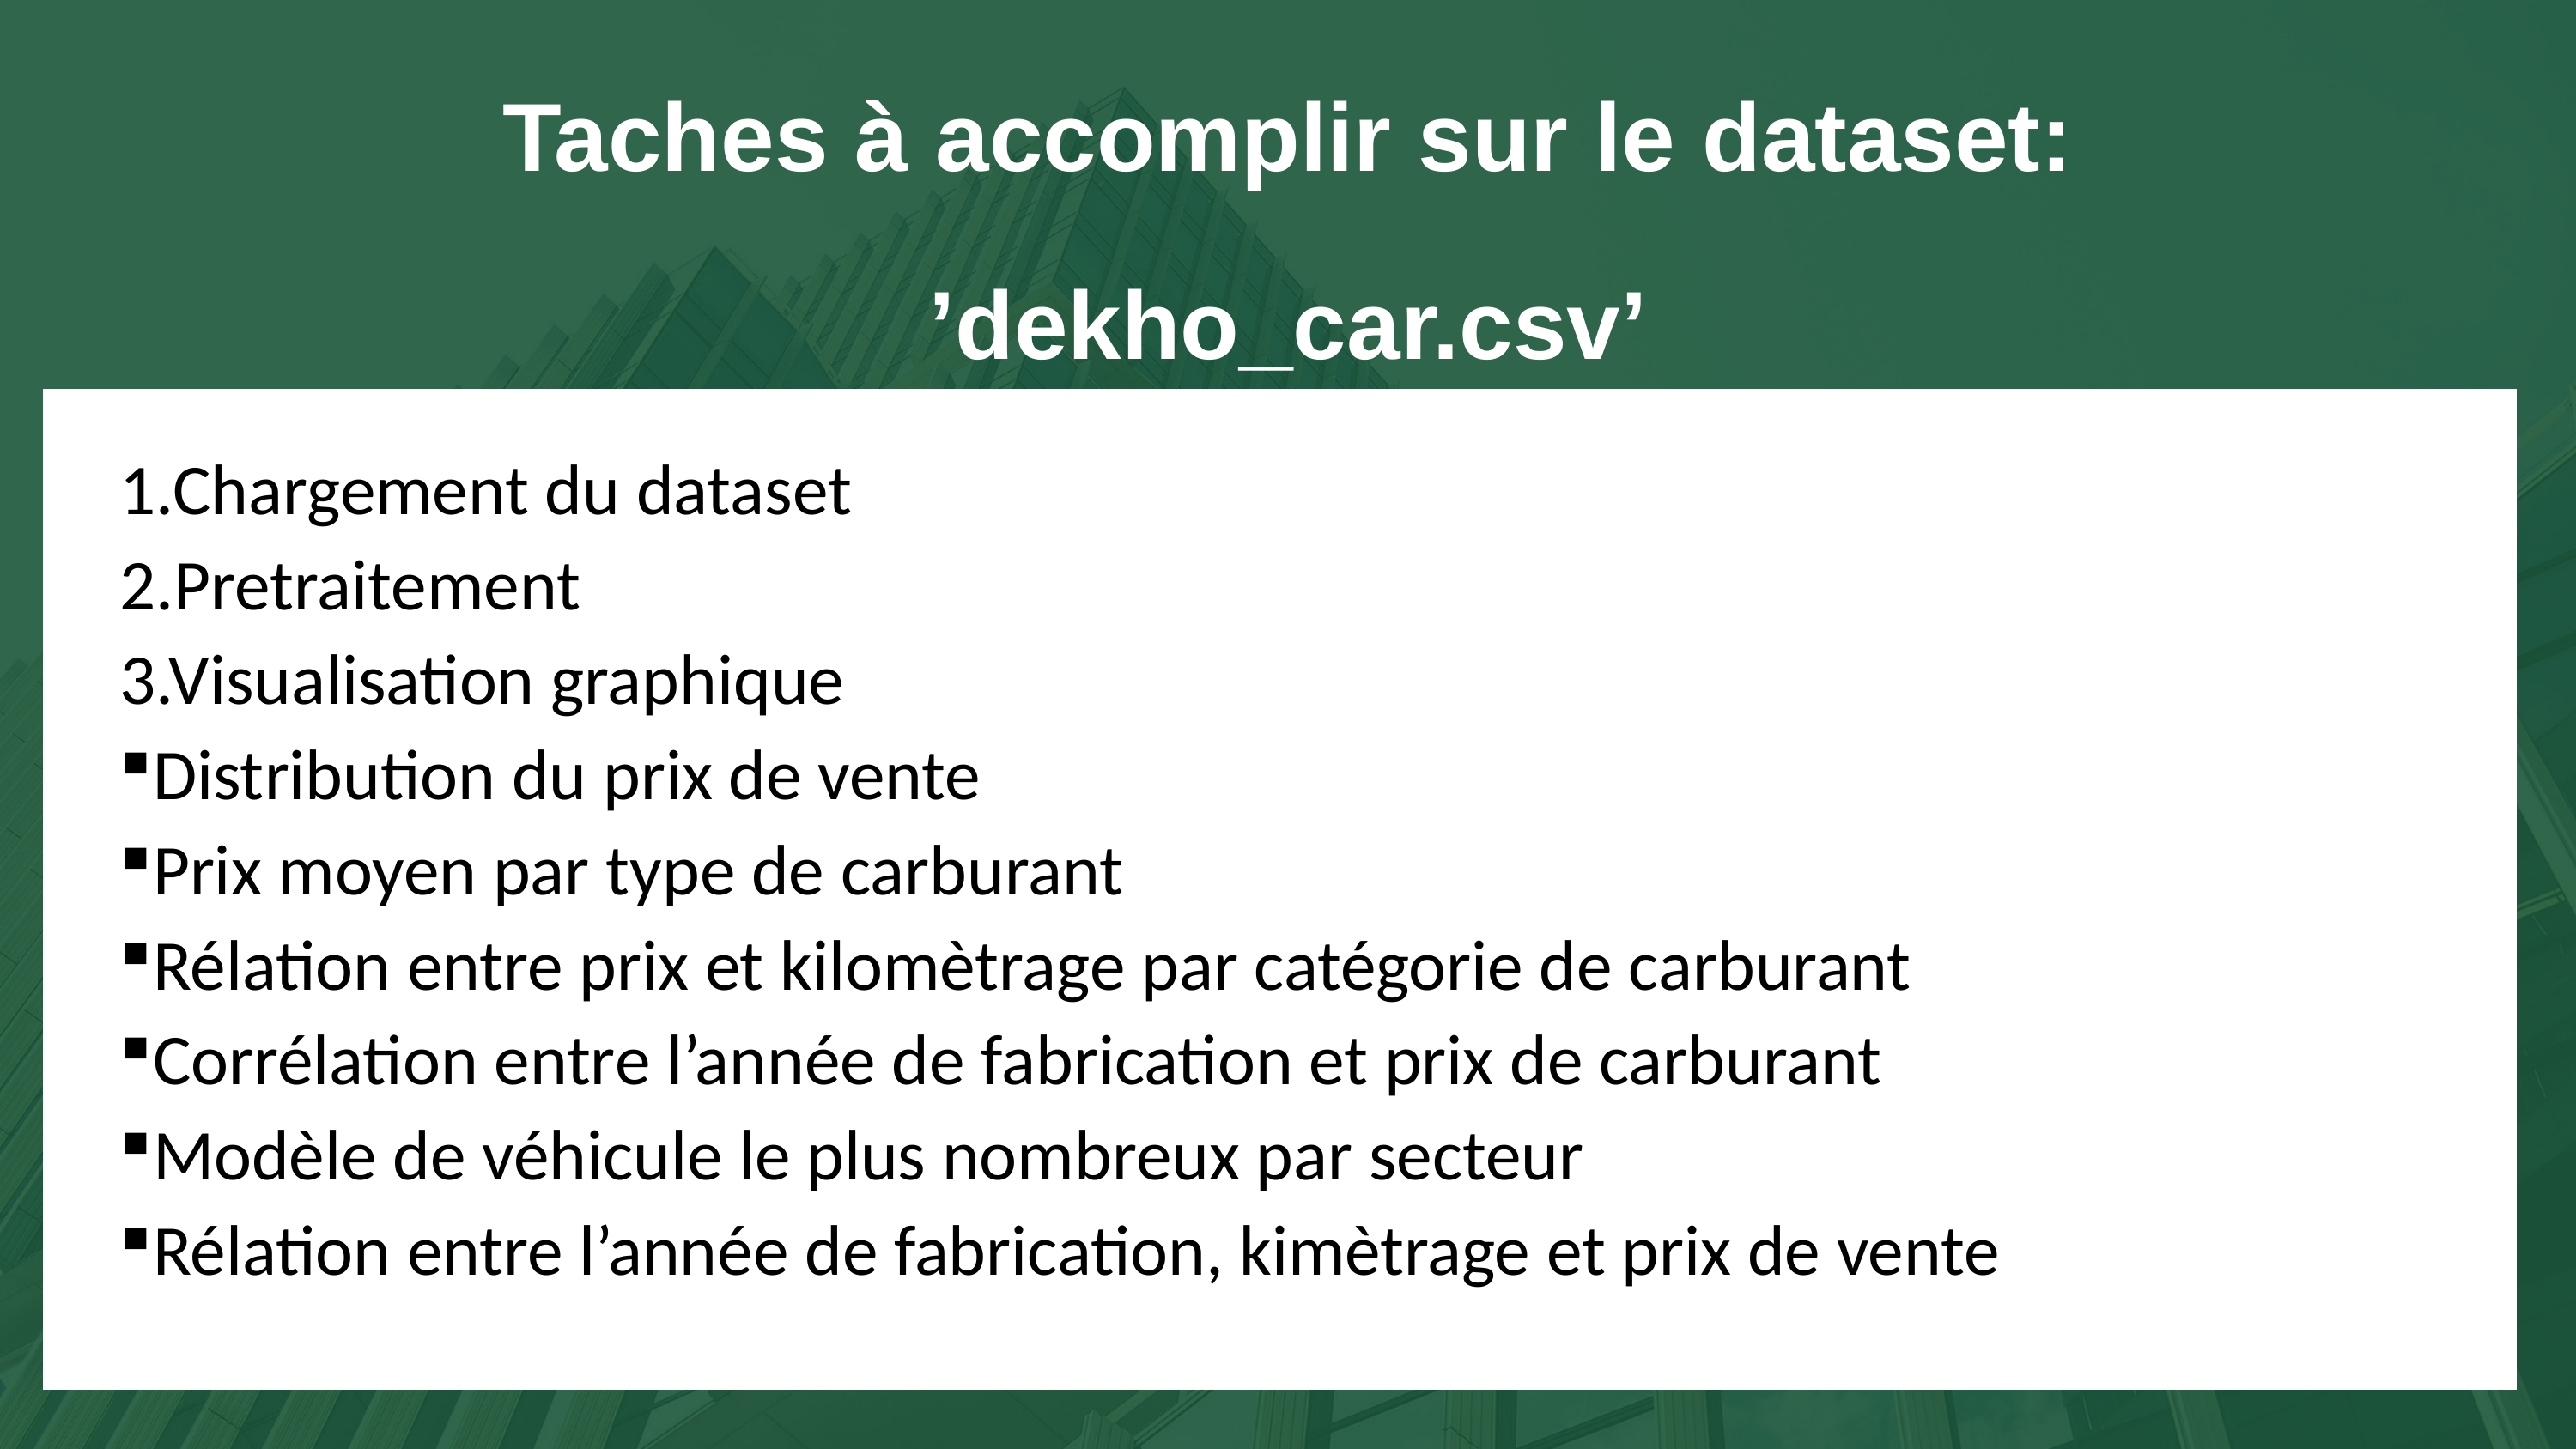

Taches à accomplir sur le dataset: ’dekho_car.csv’

1.Chargement du dataset
2.Pretraitement
3.Visualisation graphique
Distribution du prix de vente
Prix moyen par type de carburant
Rélation entre prix et kilomètrage par catégorie de carburant
Corrélation entre l’année de fabrication et prix de carburant
Modèle de véhicule le plus nombreux par secteur
Rélation entre l’année de fabrication, kimètrage et prix de vente